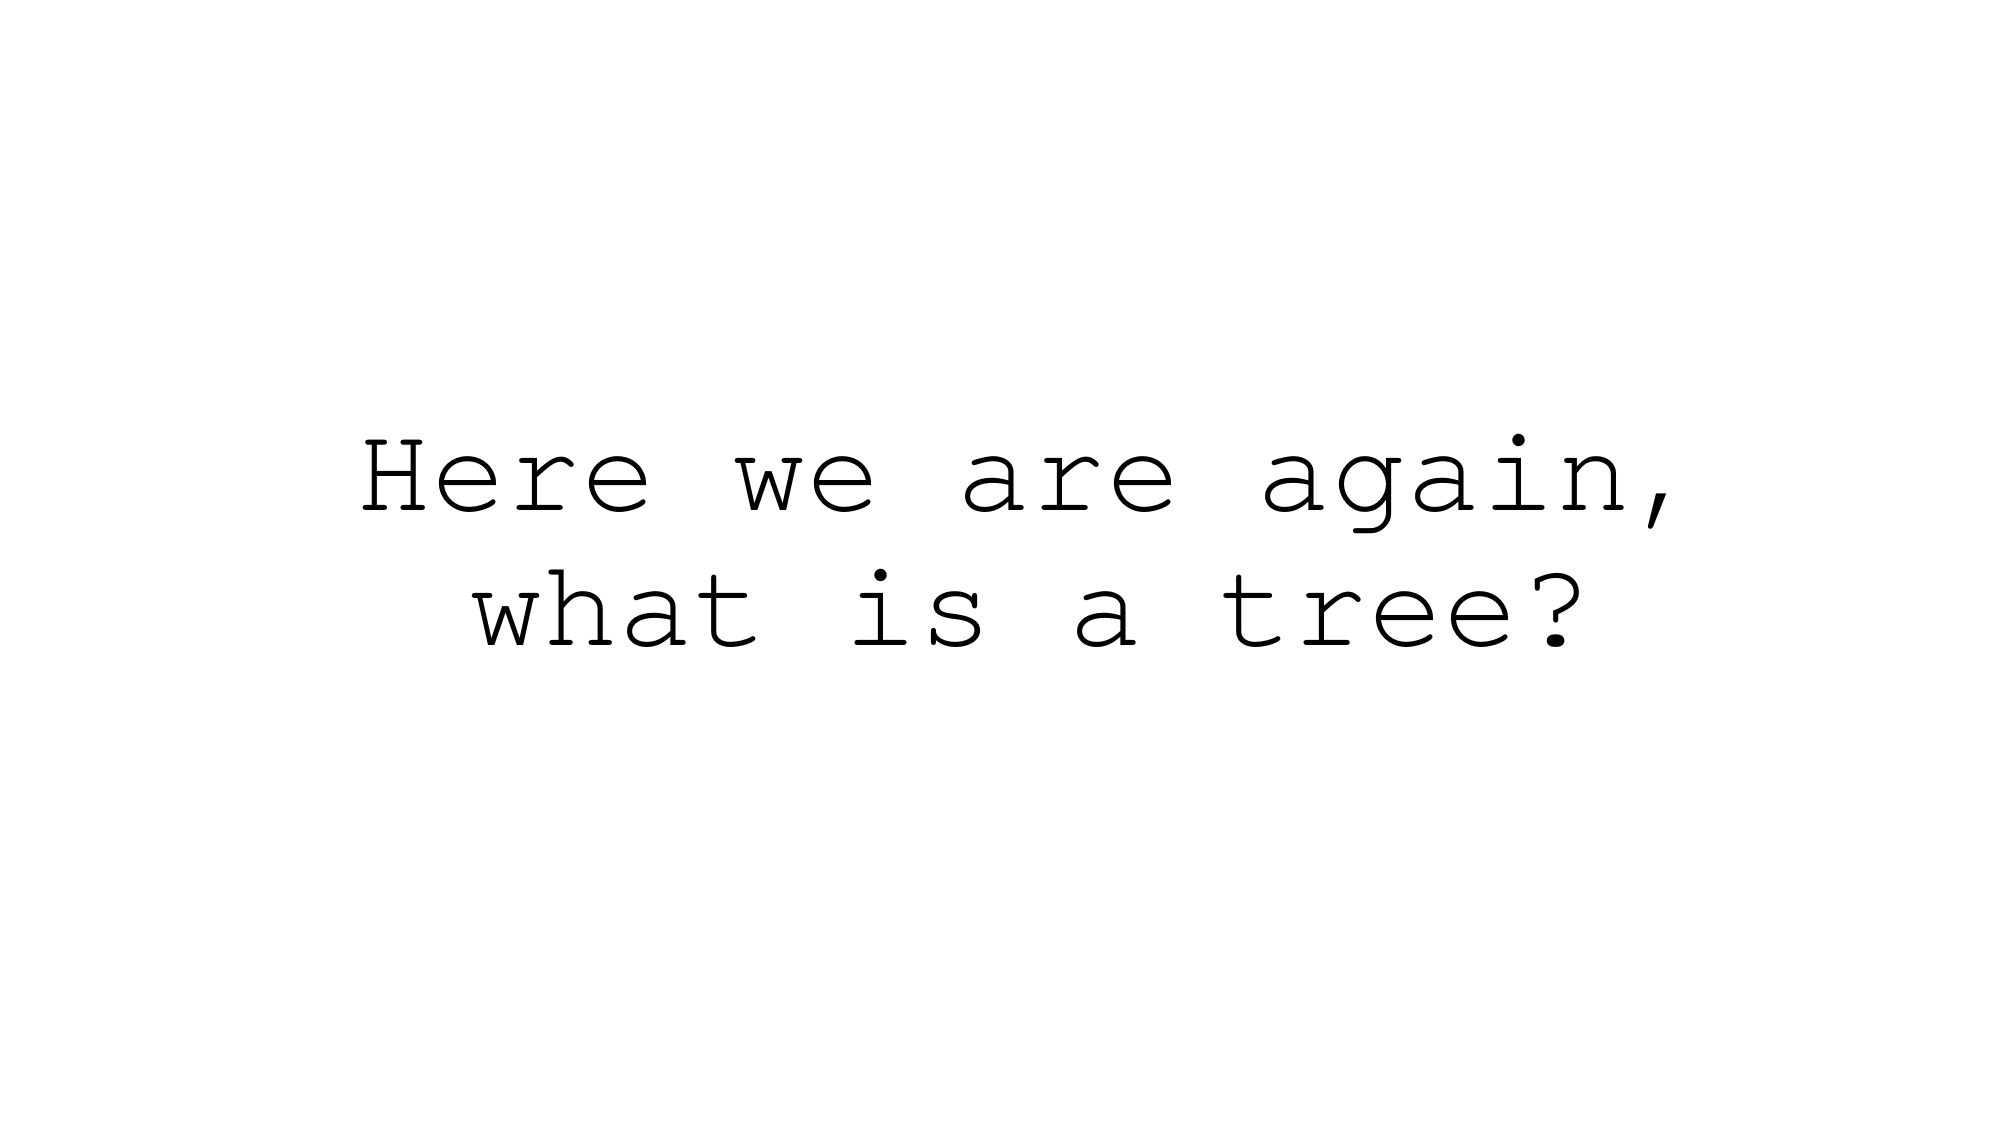

Here we are again, what is a tree?